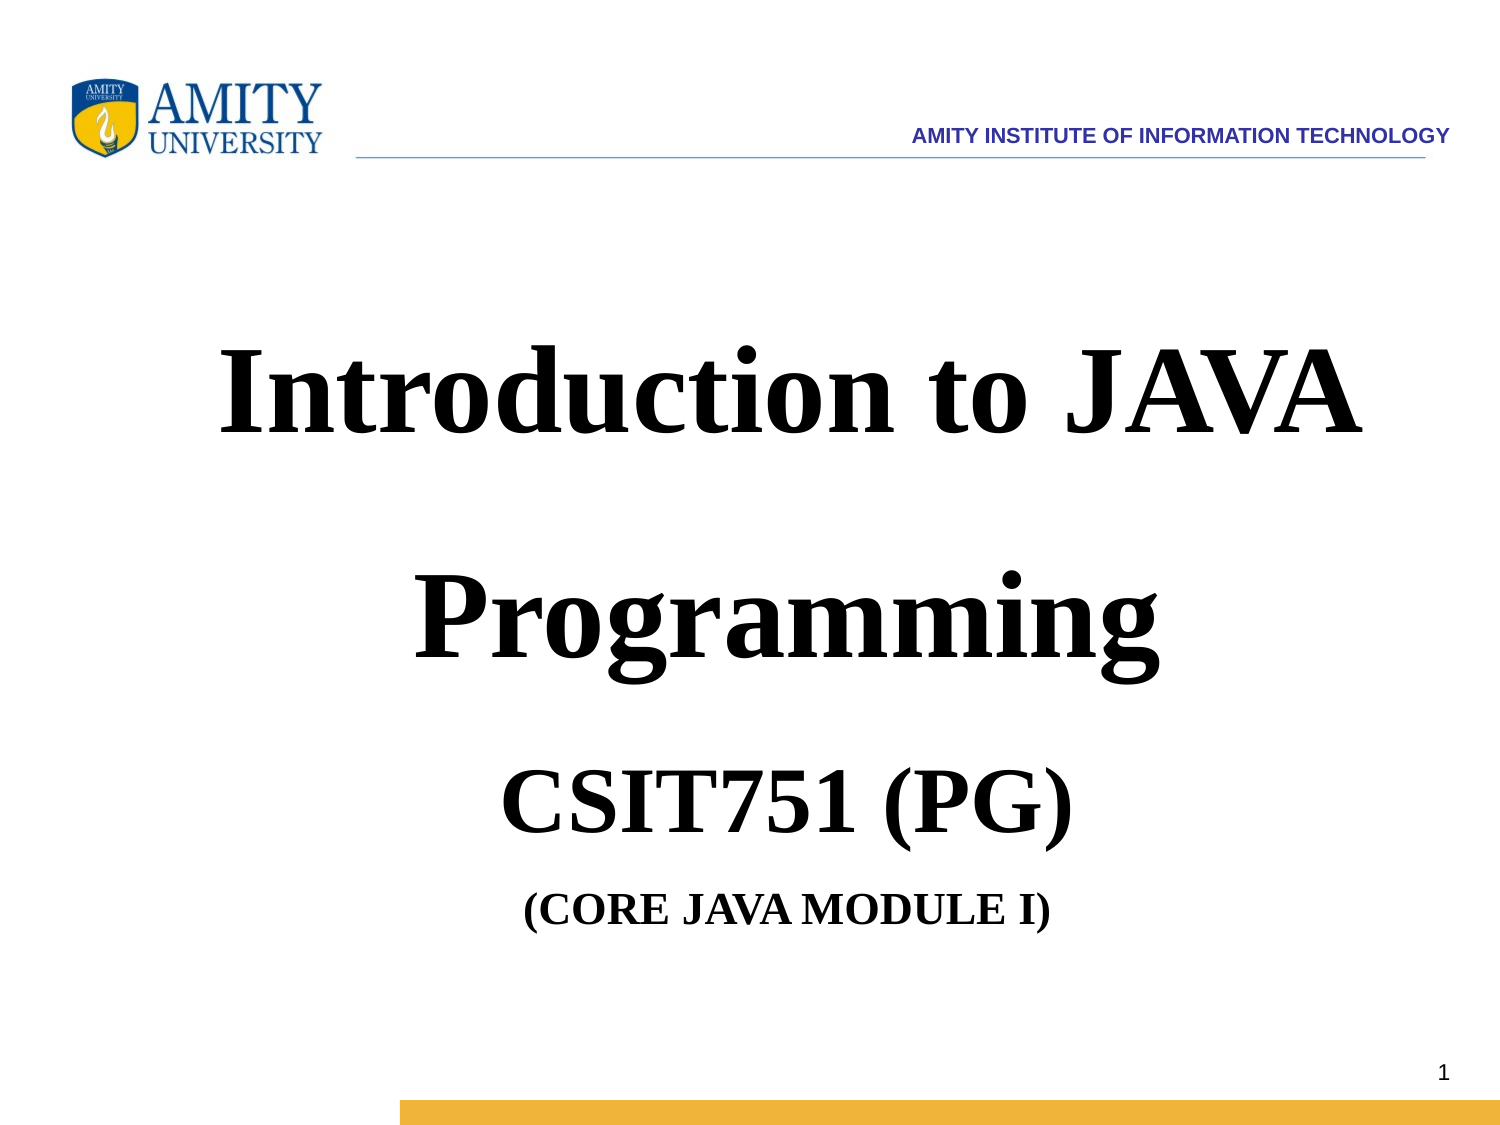

# Introduction to JAVA Programming CSIT751 (PG) (CORE JAVA MODULE I)
1